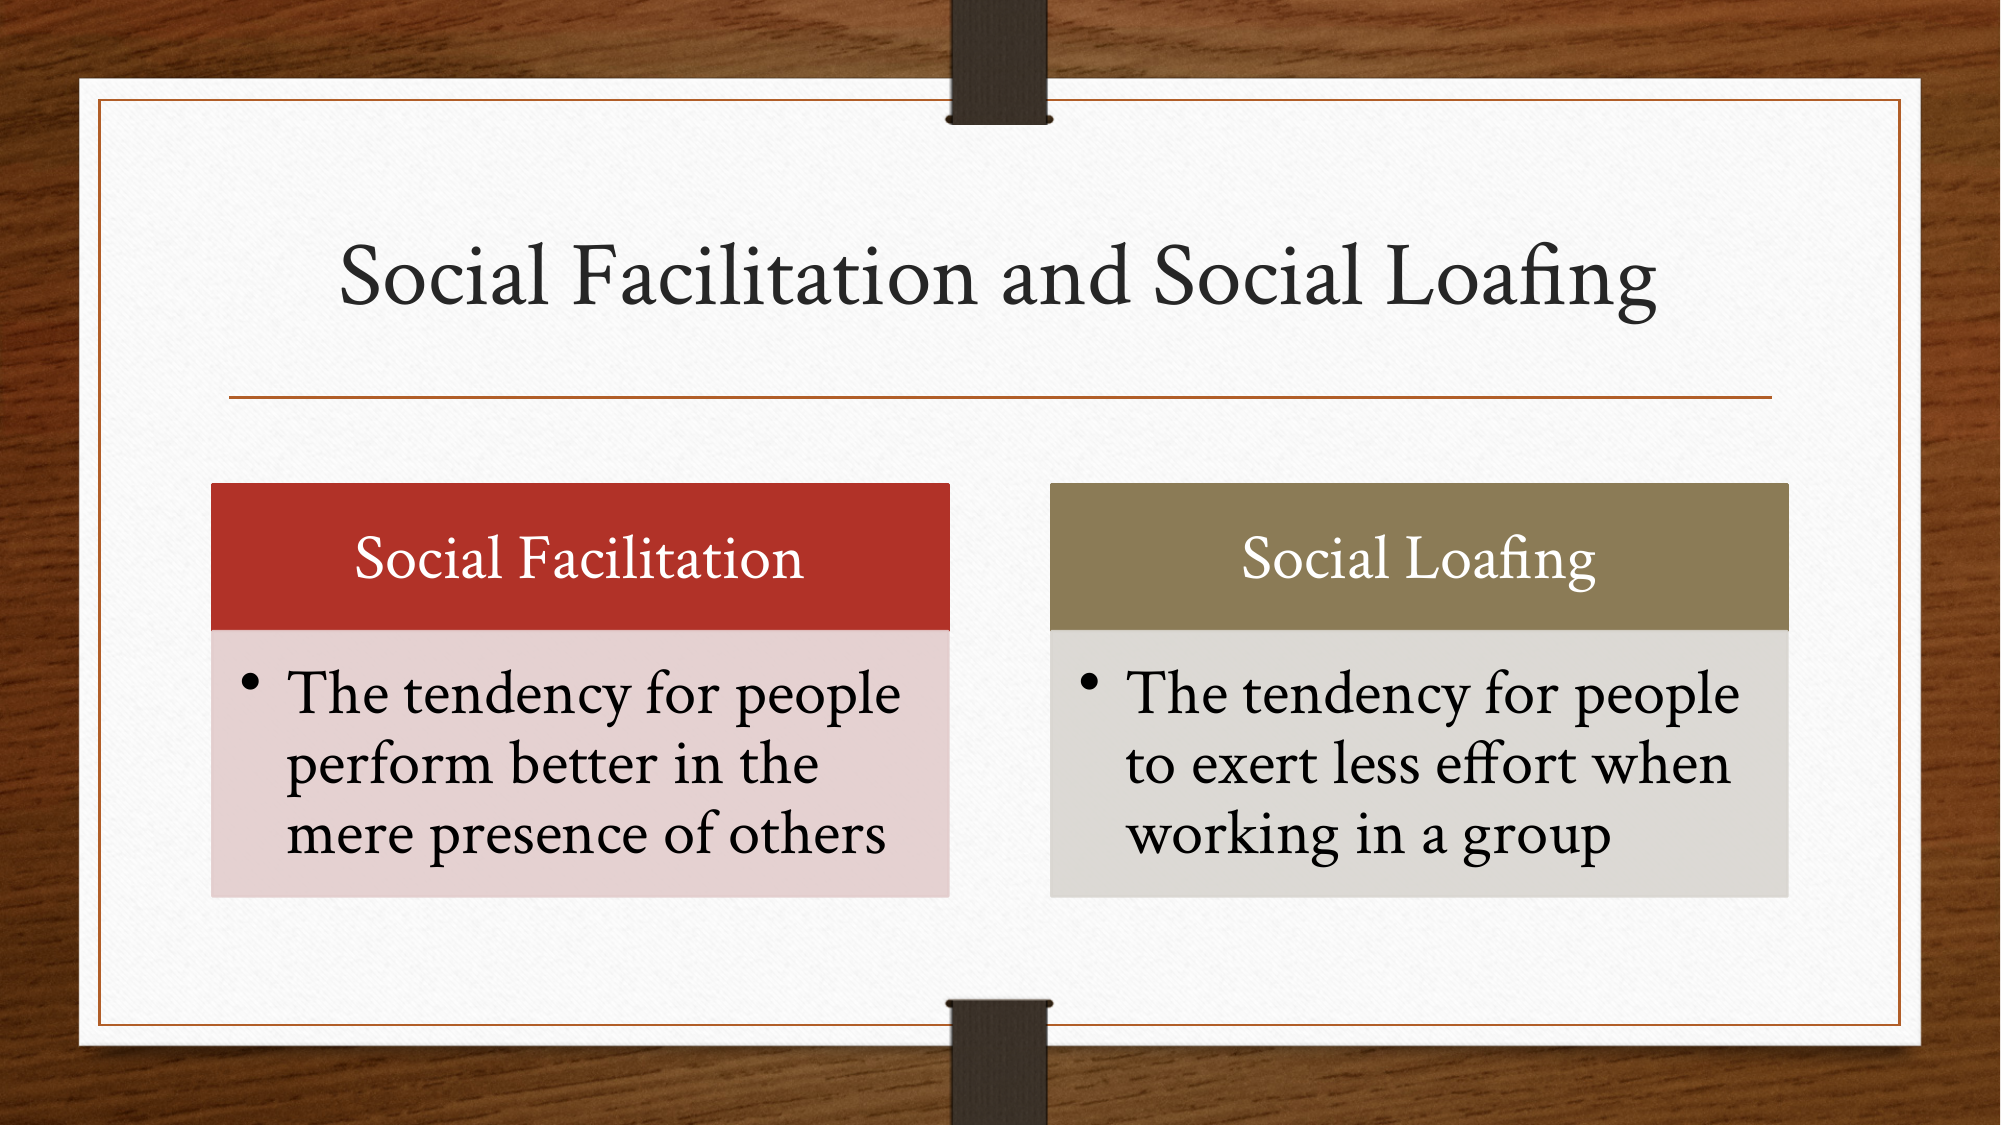

# Social Facilitation and Social Loafing
Social Facilitation
The tendency for people perform better in the mere presence of others
Social Loafing
The tendency for people to exert less effort when working in a group